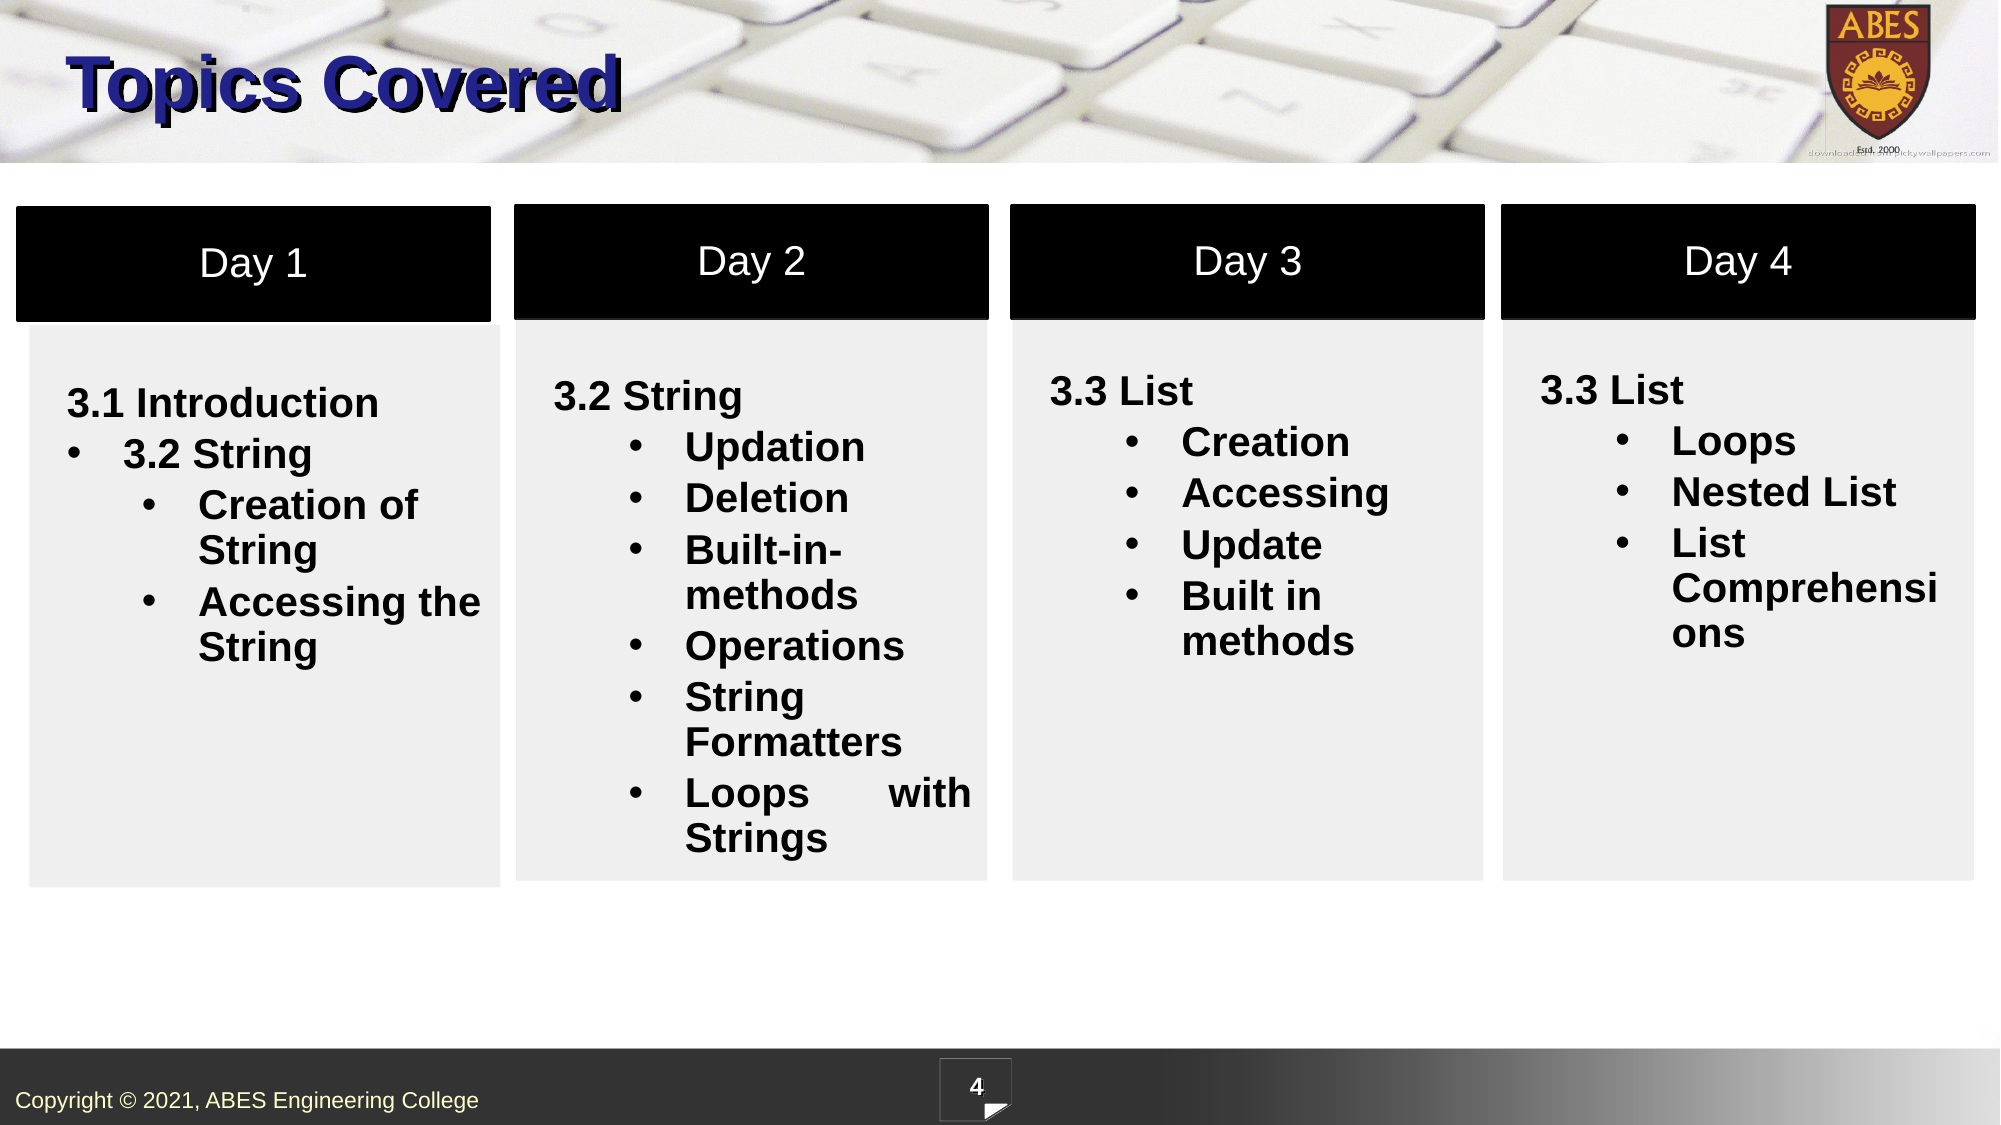

# Topics Covered

Day 2

Day 3

Day 4

Day 1

3.2 String
Updation
Deletion
Built-in-methods
Operations
String Formatters
Loops with Strings

3.3 List
Creation
Accessing
Update
Built in methods

3.3 List
Loops
Nested List
List Comprehensions

3.1 Introduction
3.2 String
Creation of String
Accessing the String

4